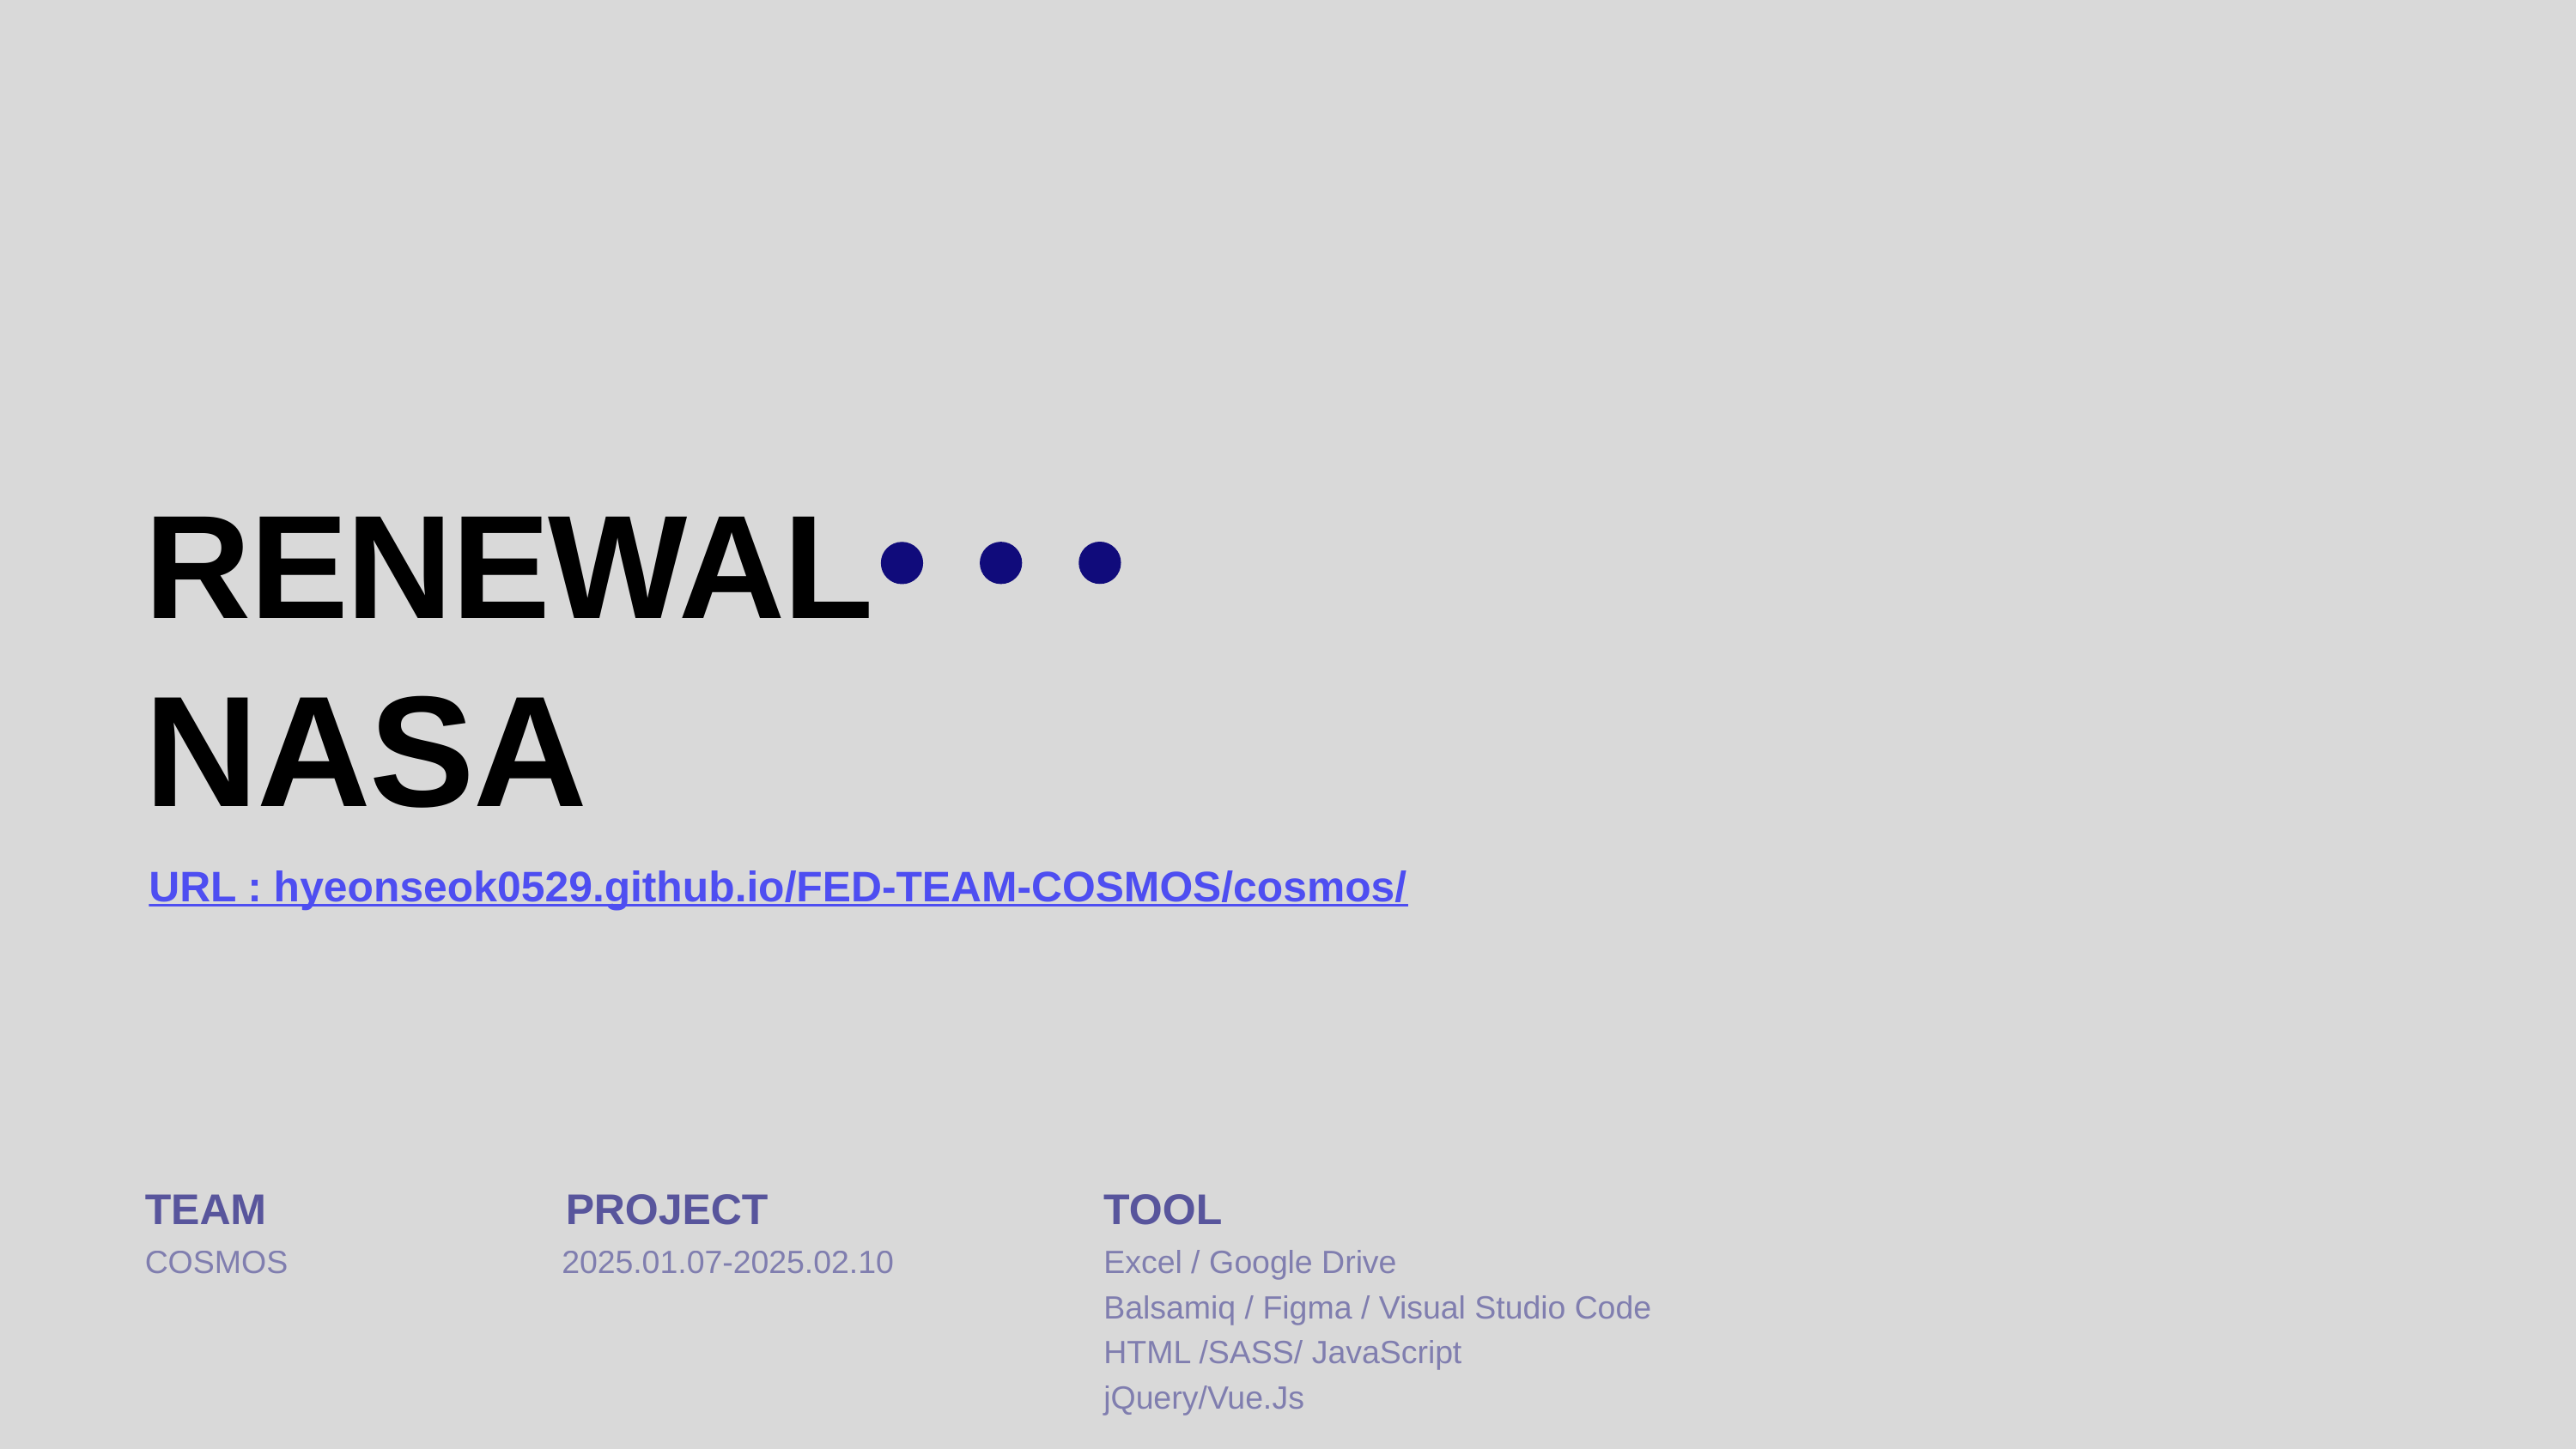

RENEWAL
NASA
URL : hyeonseok0529.github.io/FED-TEAM-COSMOS/cosmos/
TEAM
PROJECT
TOOL
COSMOS
2025.01.07-2025.02.10
Excel / Google Drive
Balsamiq / Figma / Visual Studio Code
HTML /SASS/ JavaScript
jQuery/Vue.Js